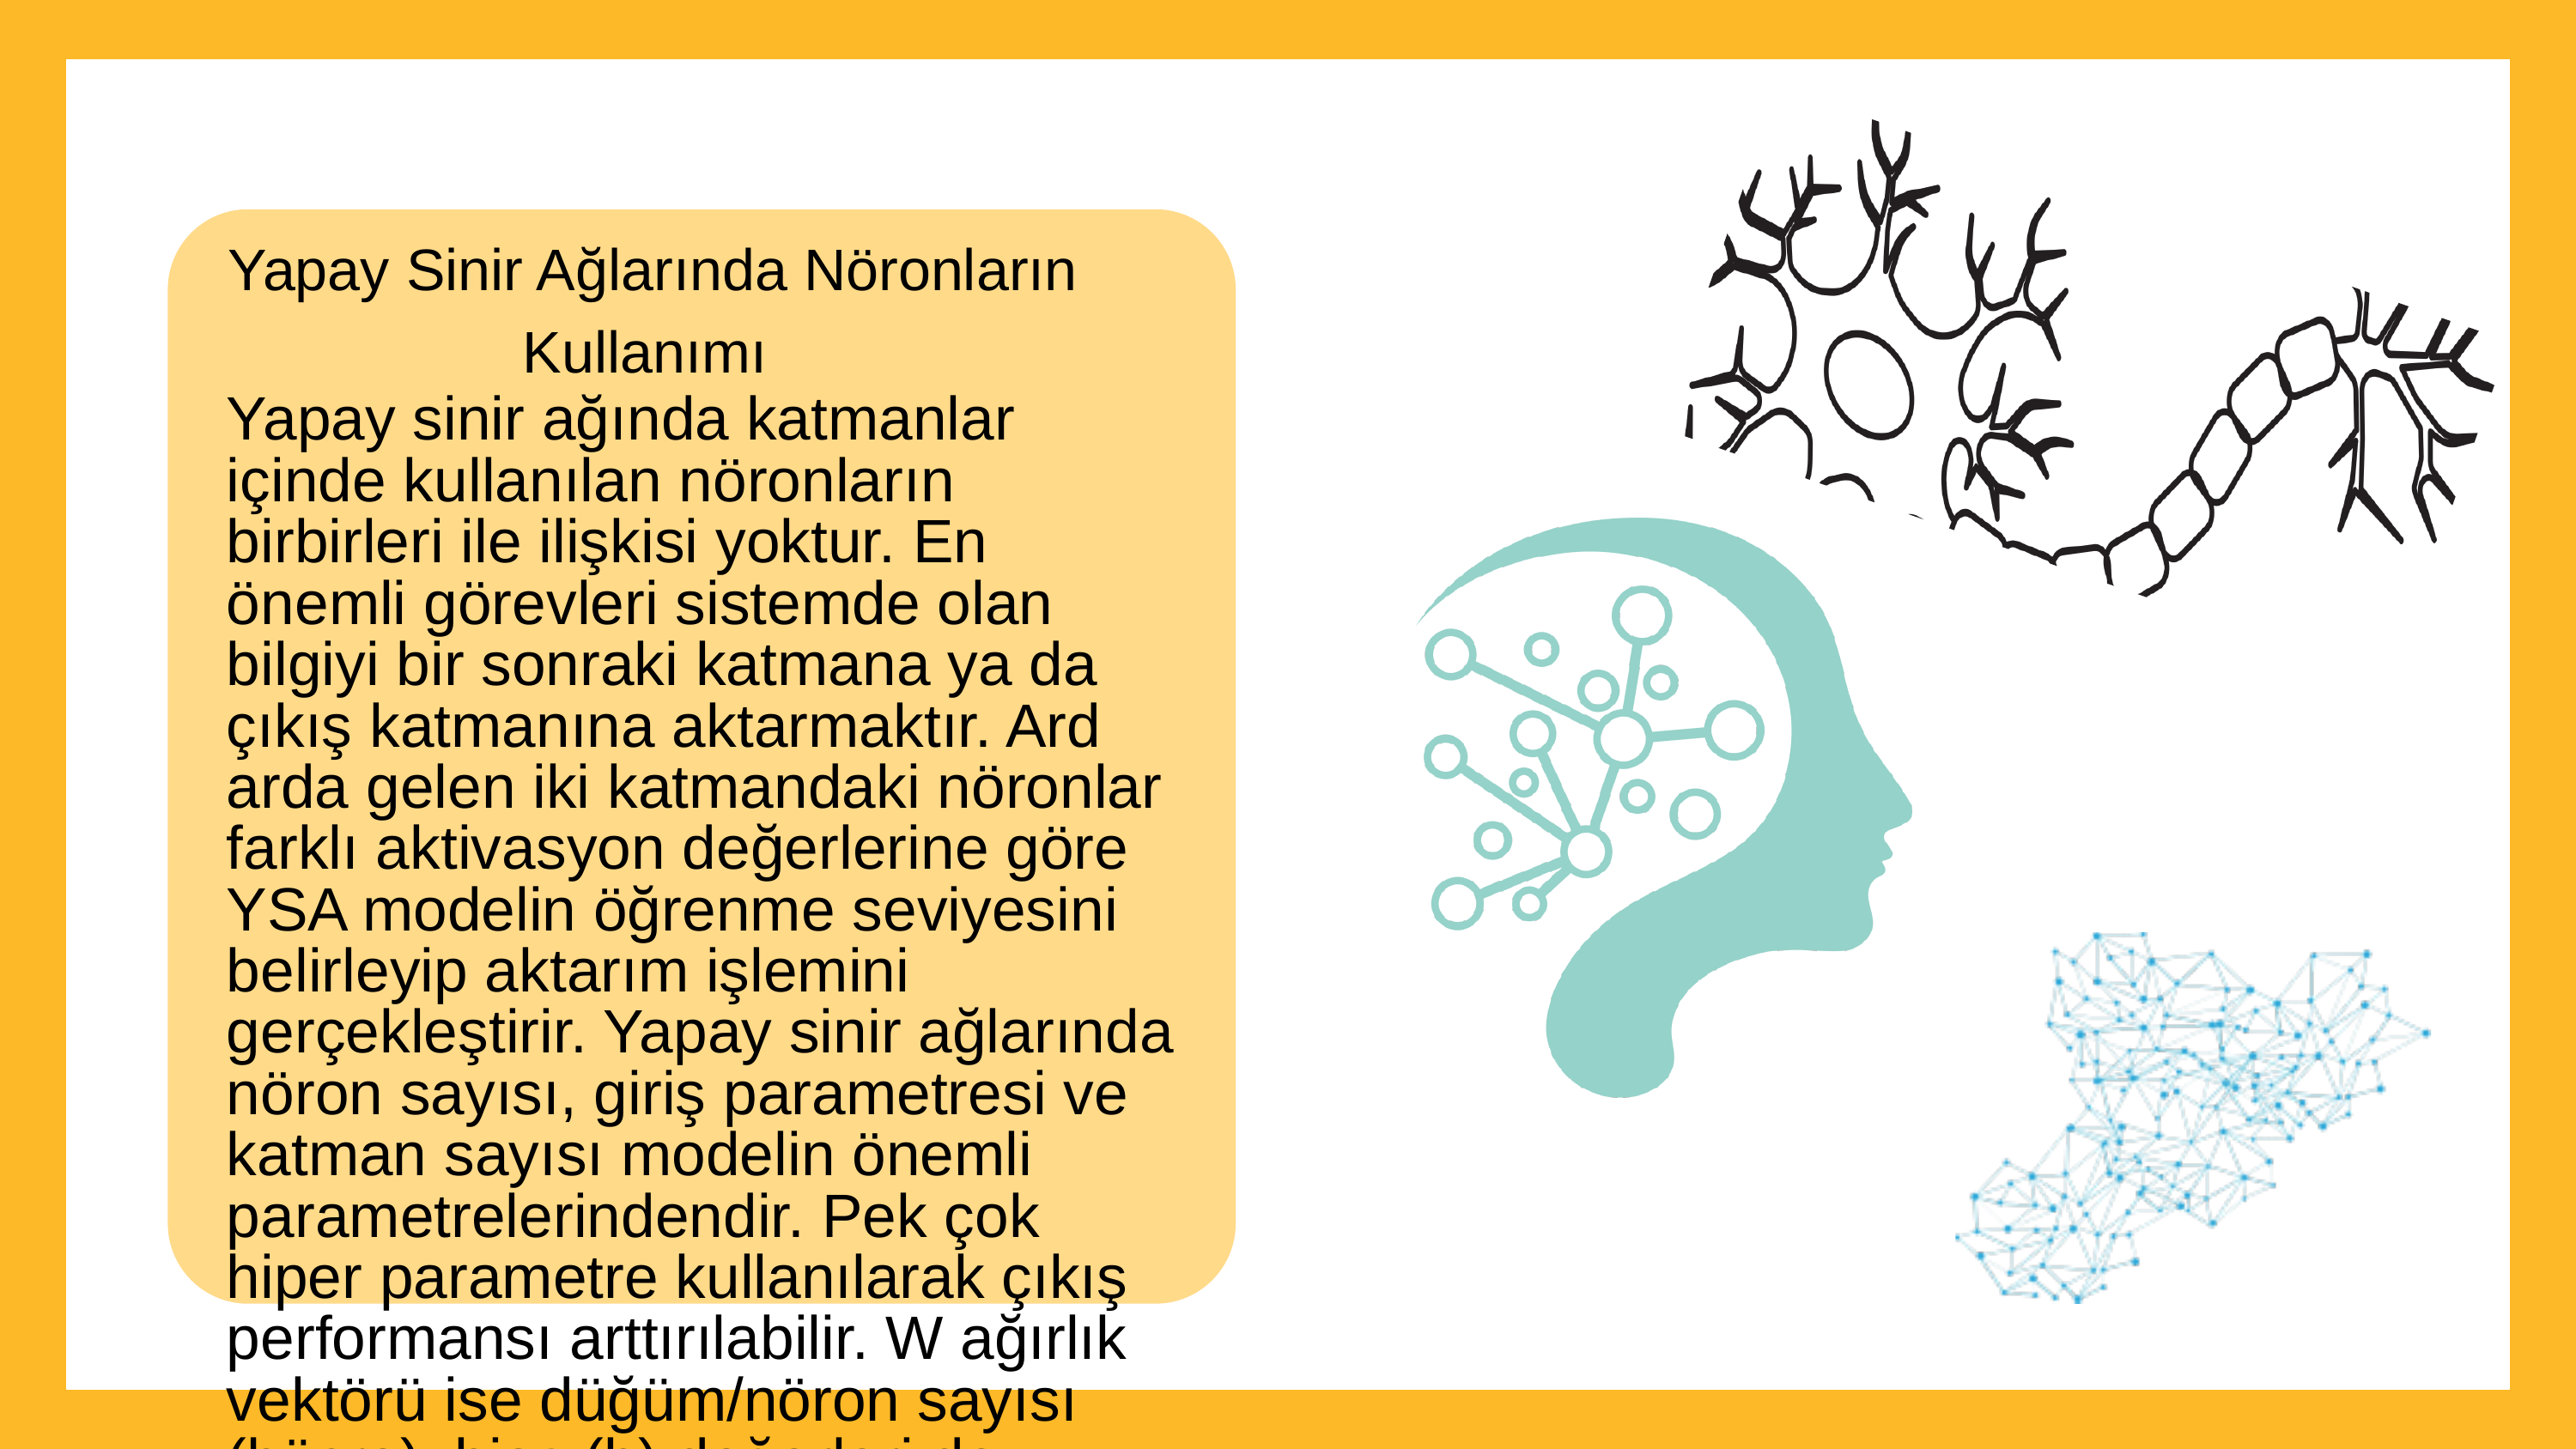

Yapay Sinir Ağlarında Nöronların Kullanımı
Yapay sinir ağında katmanlar içinde kullanılan nöronların birbirleri ile ilişkisi yoktur. En önemli görevleri sistemde olan bilgiyi bir sonraki katmana ya da çıkış katmanına aktarmaktır. Ard arda gelen iki katmandaki nöronlar farklı aktivasyon değerlerine göre YSA modelin öğrenme seviyesini belirleyip aktarım işlemini gerçekleştirir. Yapay sinir ağlarında nöron sayısı, giriş parametresi ve katman sayısı modelin önemli parametrelerindendir. Pek çok hiper parametre kullanılarak çıkış performansı arttırılabilir. W ağırlık vektörü ise düğüm/nöron sayısı (hücre), bias (b) değerleri de gelecek katmandaki düğüm sayısı kadar olmalıdır.